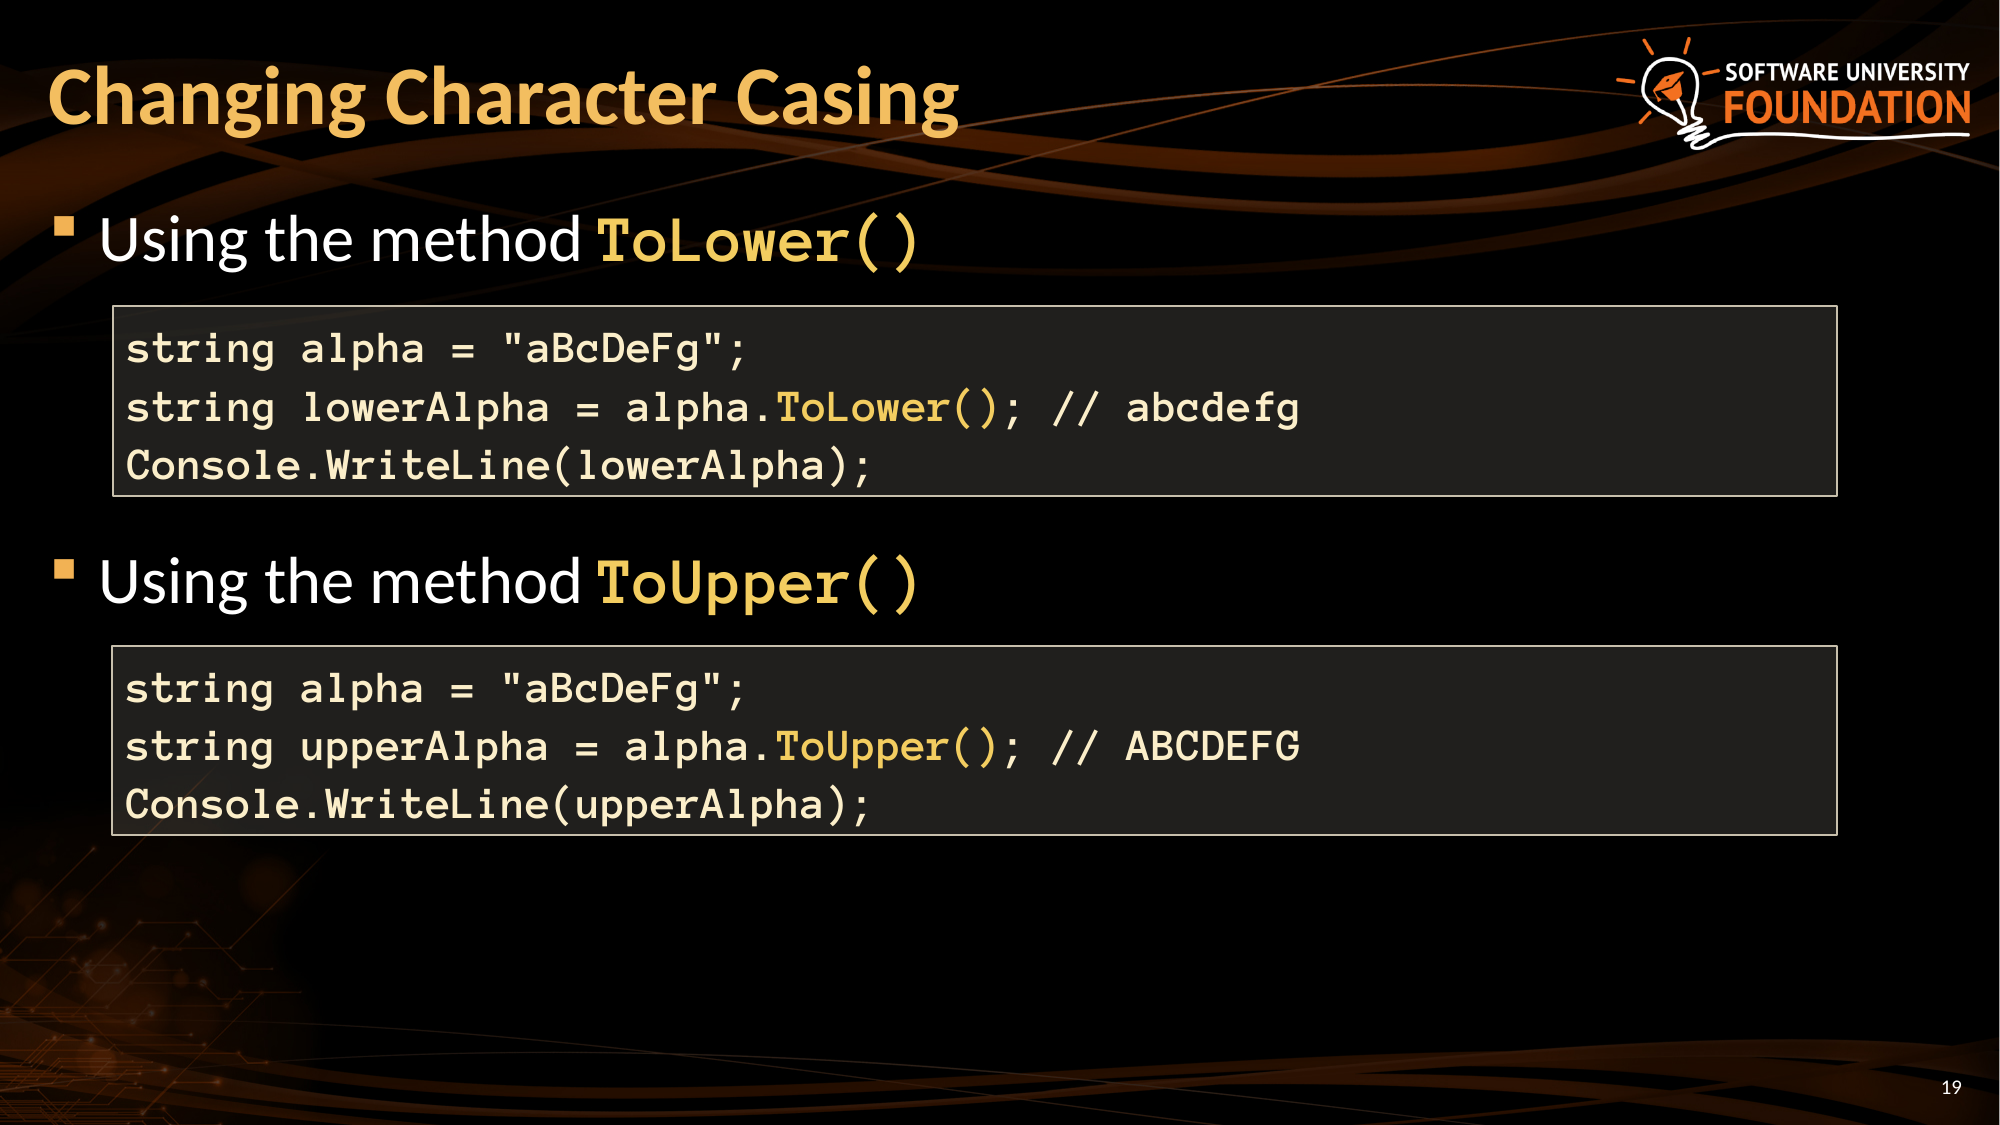

# Changing Character Casing
Using the method ToLower()

Using the method ToUpper()
string alpha = "aBcDeFg";
string lowerAlpha = alpha.ToLower(); // abcdefg
Console.WriteLine(lowerAlpha);
string alpha = "aBcDeFg";
string upperAlpha = alpha.ToUpper(); // ABCDEFG
Console.WriteLine(upperAlpha);
19